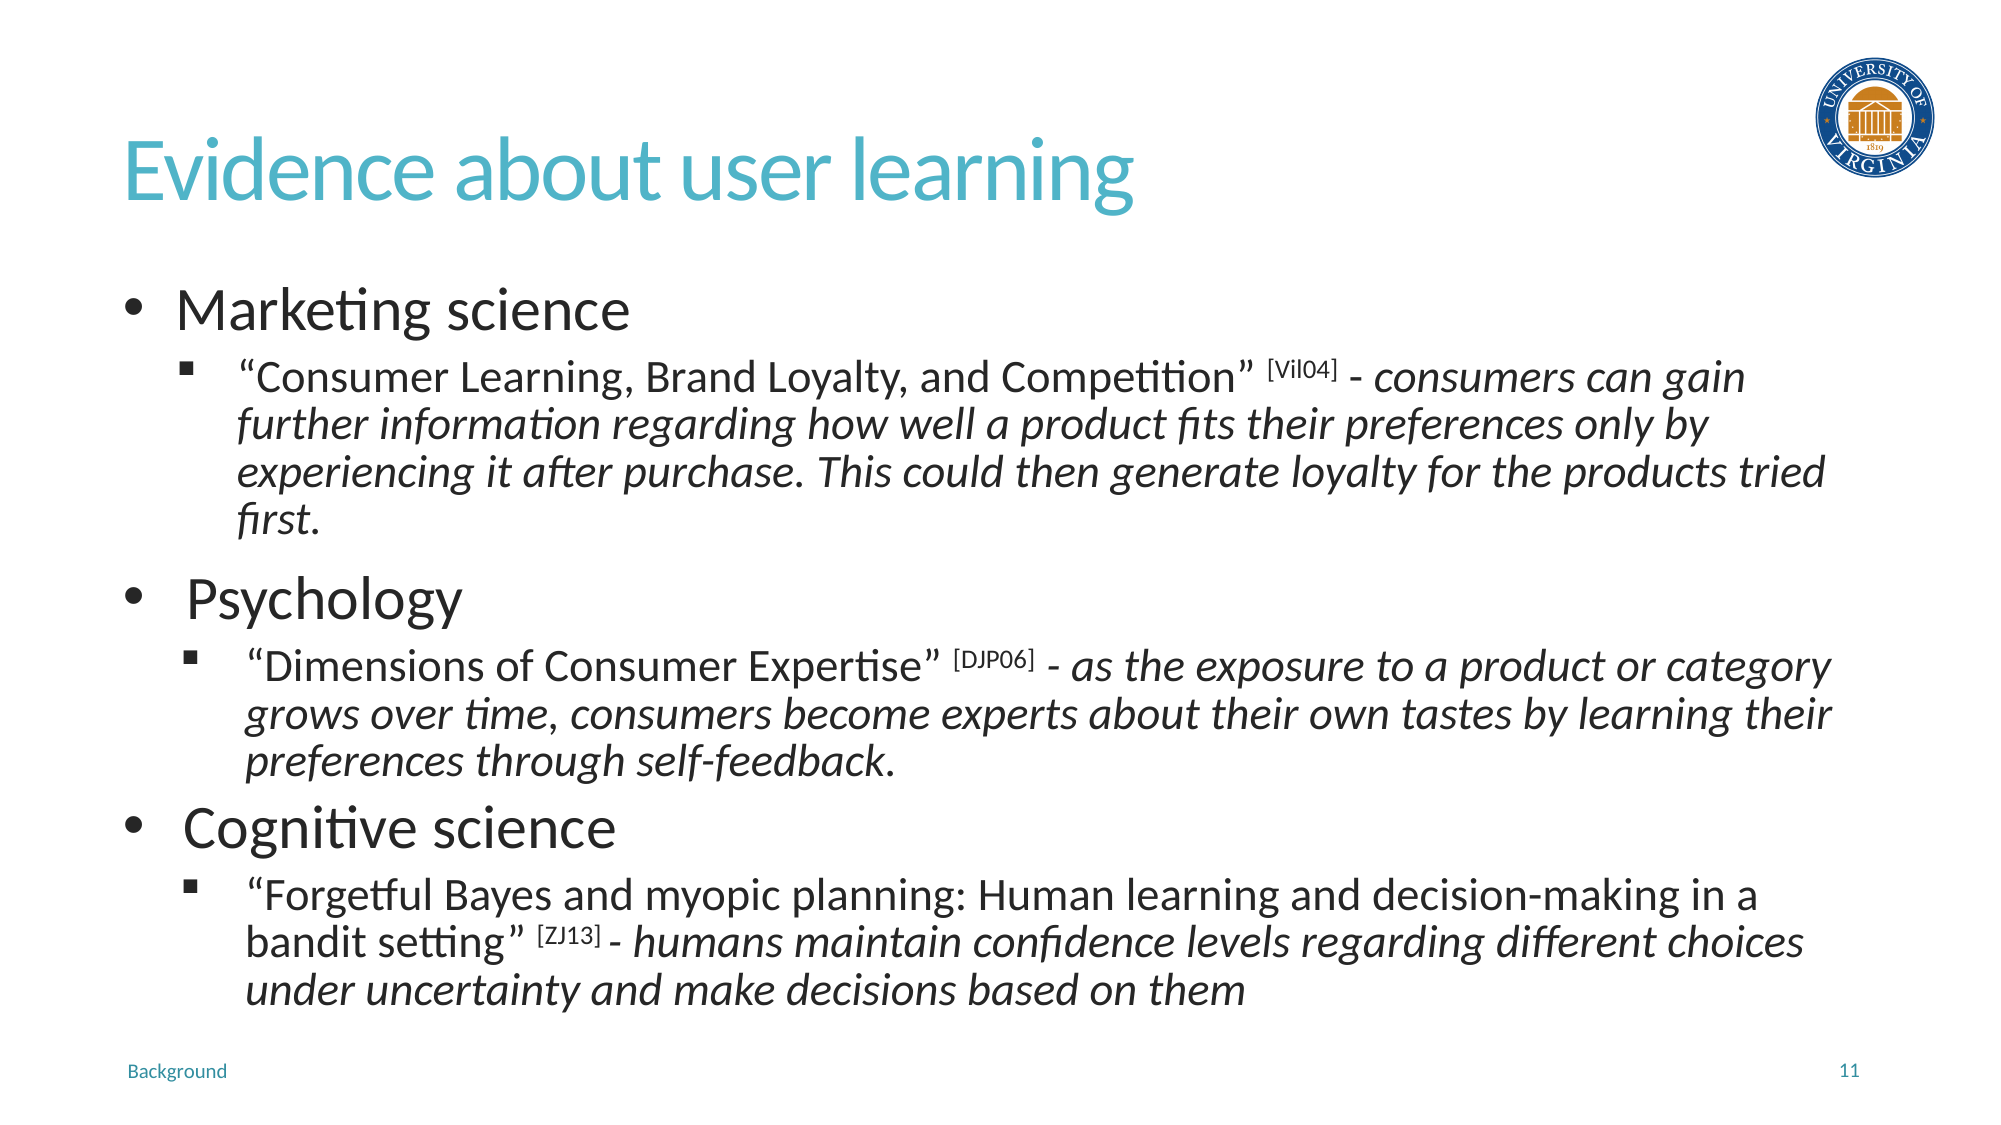

# Evidence about user learning
Marketing science
“Consumer Learning, Brand Loyalty, and Competition” [Vil04] - consumers can gain further information regarding how well a product fits their preferences only by experiencing it after purchase. This could then generate loyalty for the products tried first.
Psychology
“Dimensions of Consumer Expertise” [DJP06] - as the exposure to a product or category grows over time, consumers become experts about their own tastes by learning their preferences through self-feedback.
Cognitive science
“Forgetful Bayes and myopic planning: Human learning and decision-making in a bandit setting” [ZJ13] - humans maintain confidence levels regarding different choices under uncertainty and make decisions based on them

Background
11